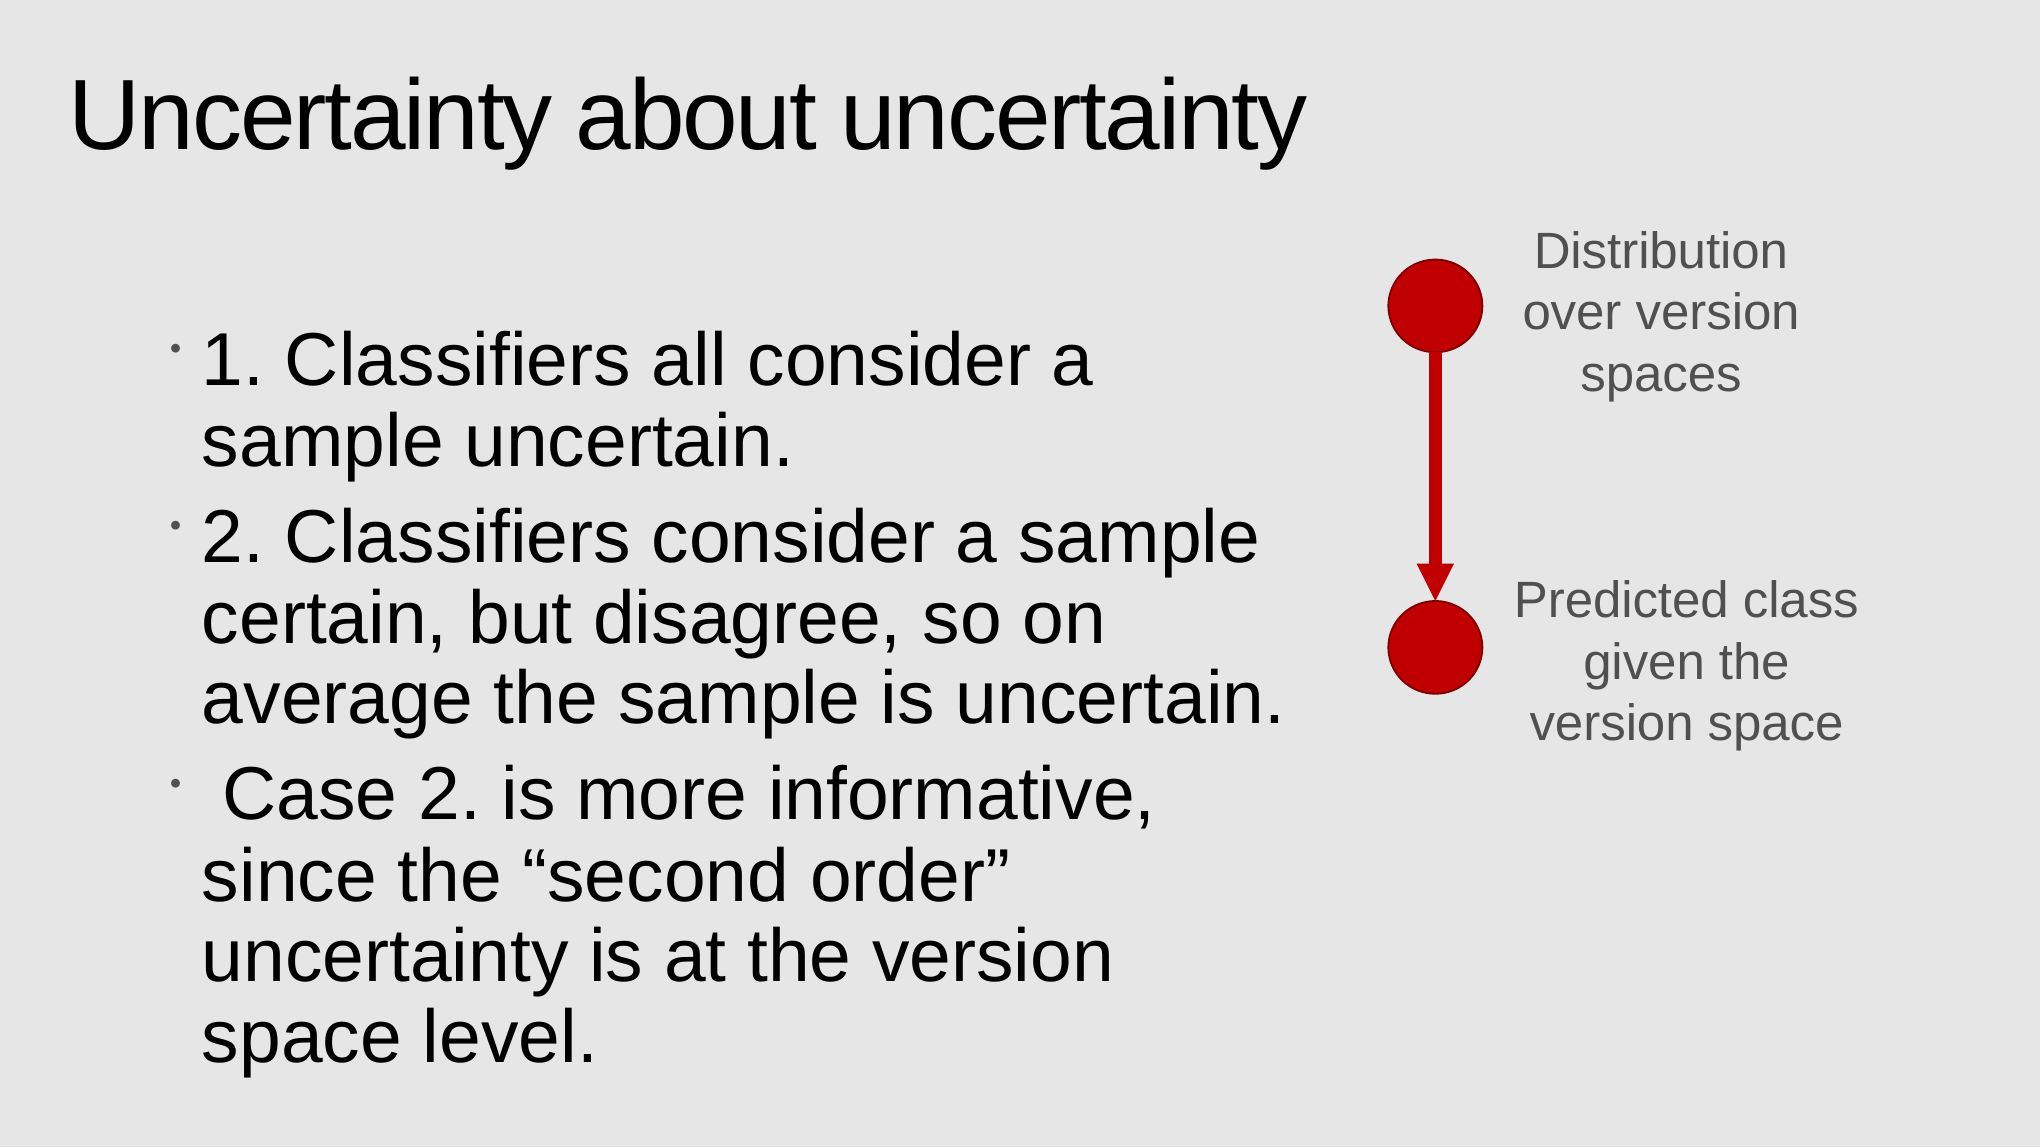

# Uncertainty about uncertainty
Distribution over version spaces

1. Classifiers all consider a sample uncertain.
2. Classifiers consider a sample certain, but disagree, so on average the sample is uncertain.
 Case 2. is more informative, since the “second order” uncertainty is at the version space level.
Predicted class given the version space